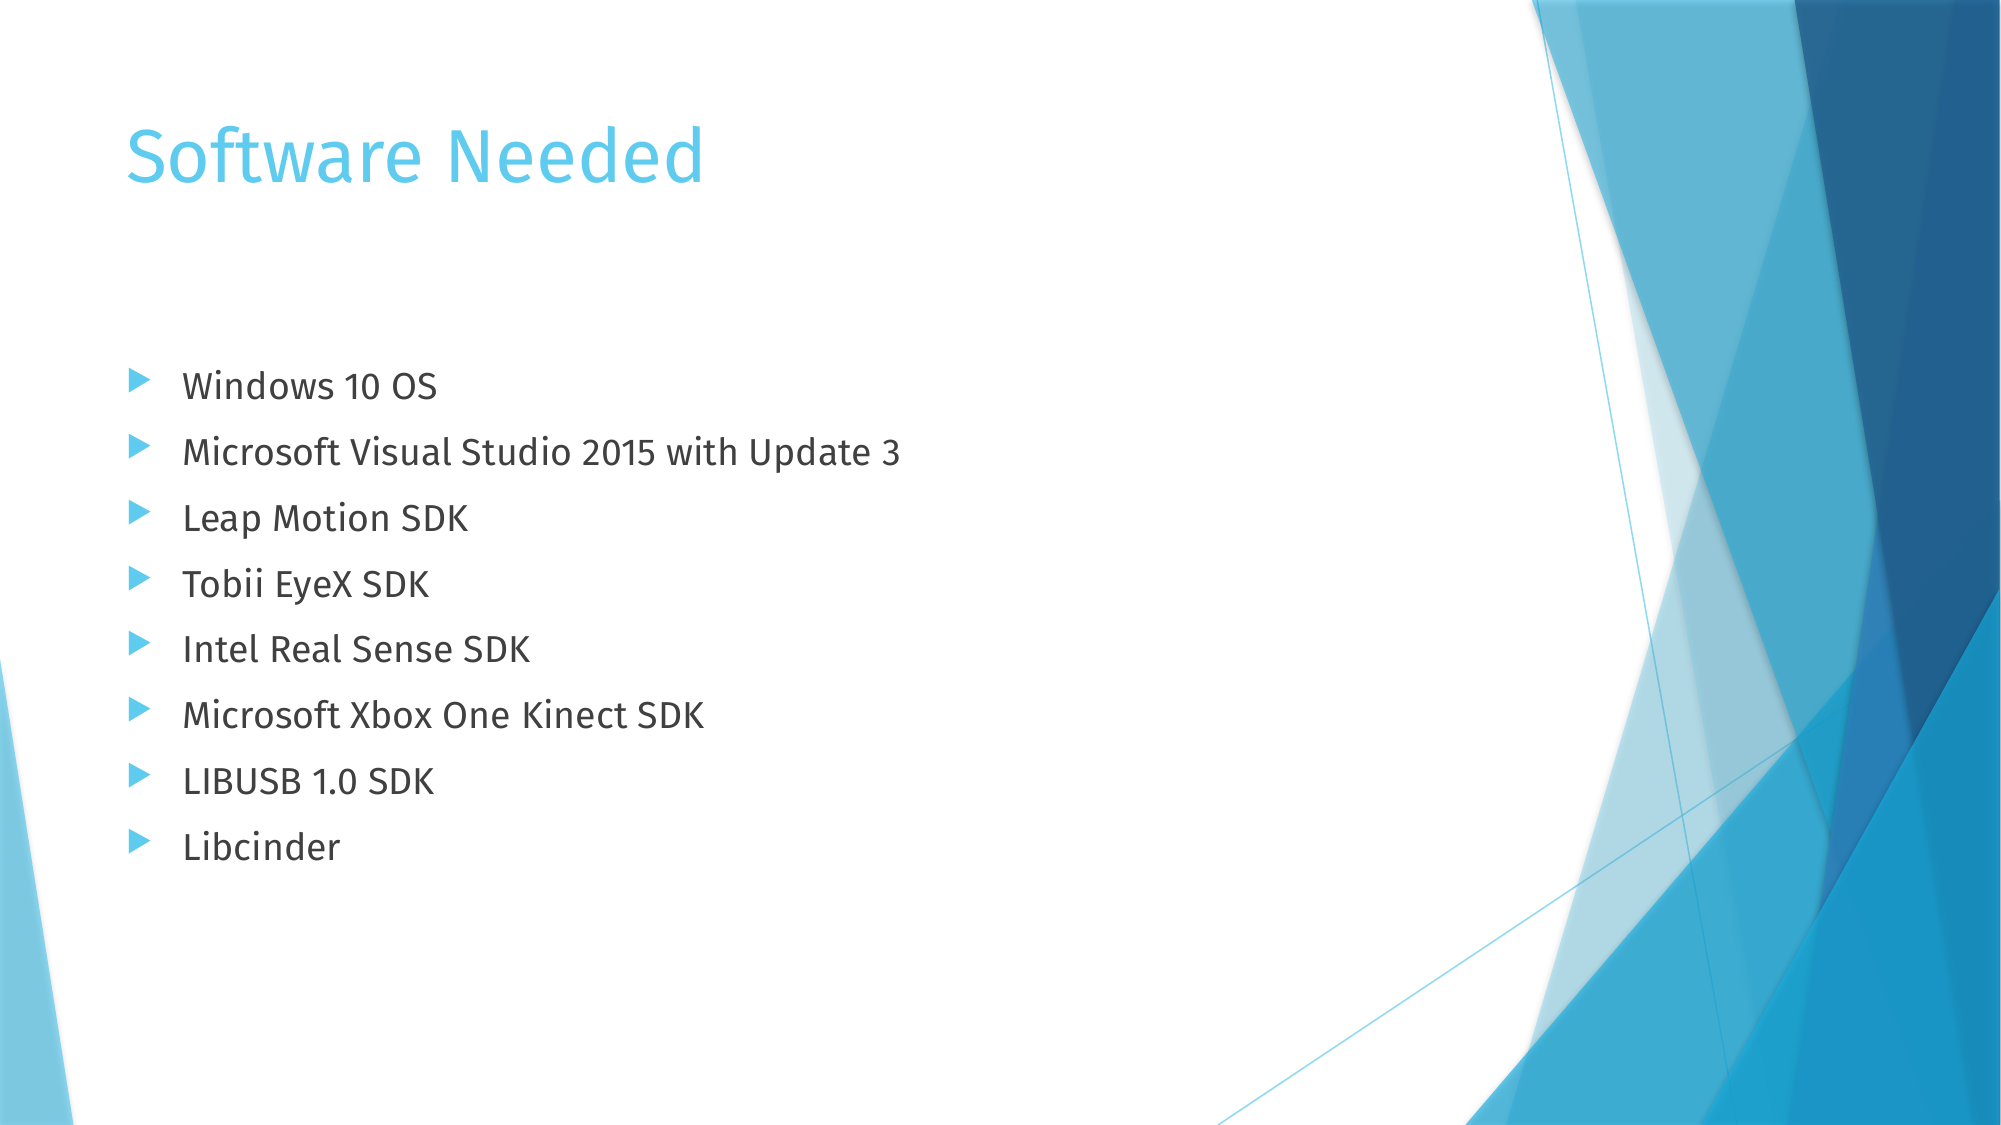

# Software Needed
Windows 10 OS
Microsoft Visual Studio 2015 with Update 3
Leap Motion SDK
Tobii EyeX SDK
Intel Real Sense SDK
Microsoft Xbox One Kinect SDK
LIBUSB 1.0 SDK
Libcinder